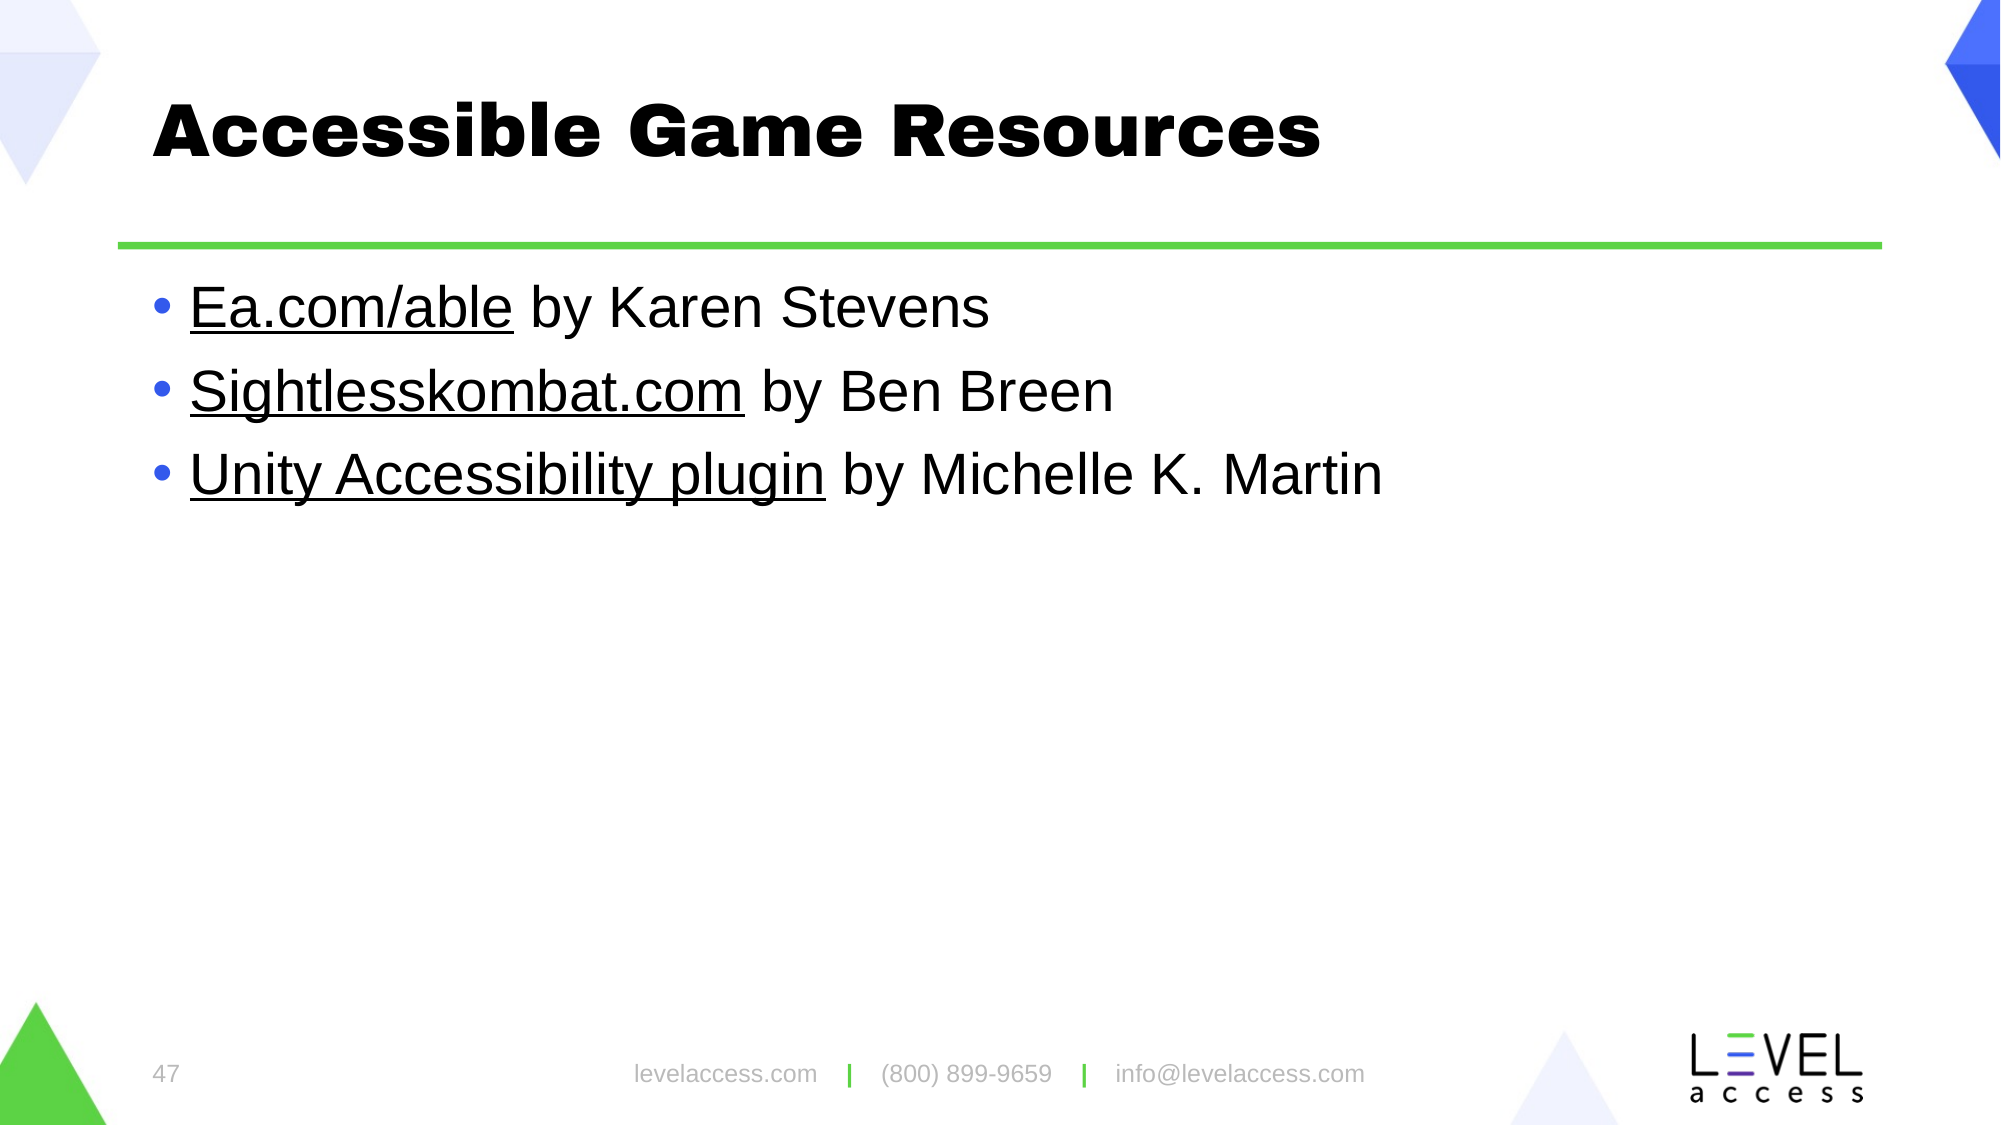

# Accessible Game Resources

Ea.com/able by Karen Stevens
Sightlesskombat.com by Ben Breen
Unity Accessibility plugin by Michelle K. Martin

levelaccess.com    |    (800) 899-9659    |    info@levelaccess.com
47